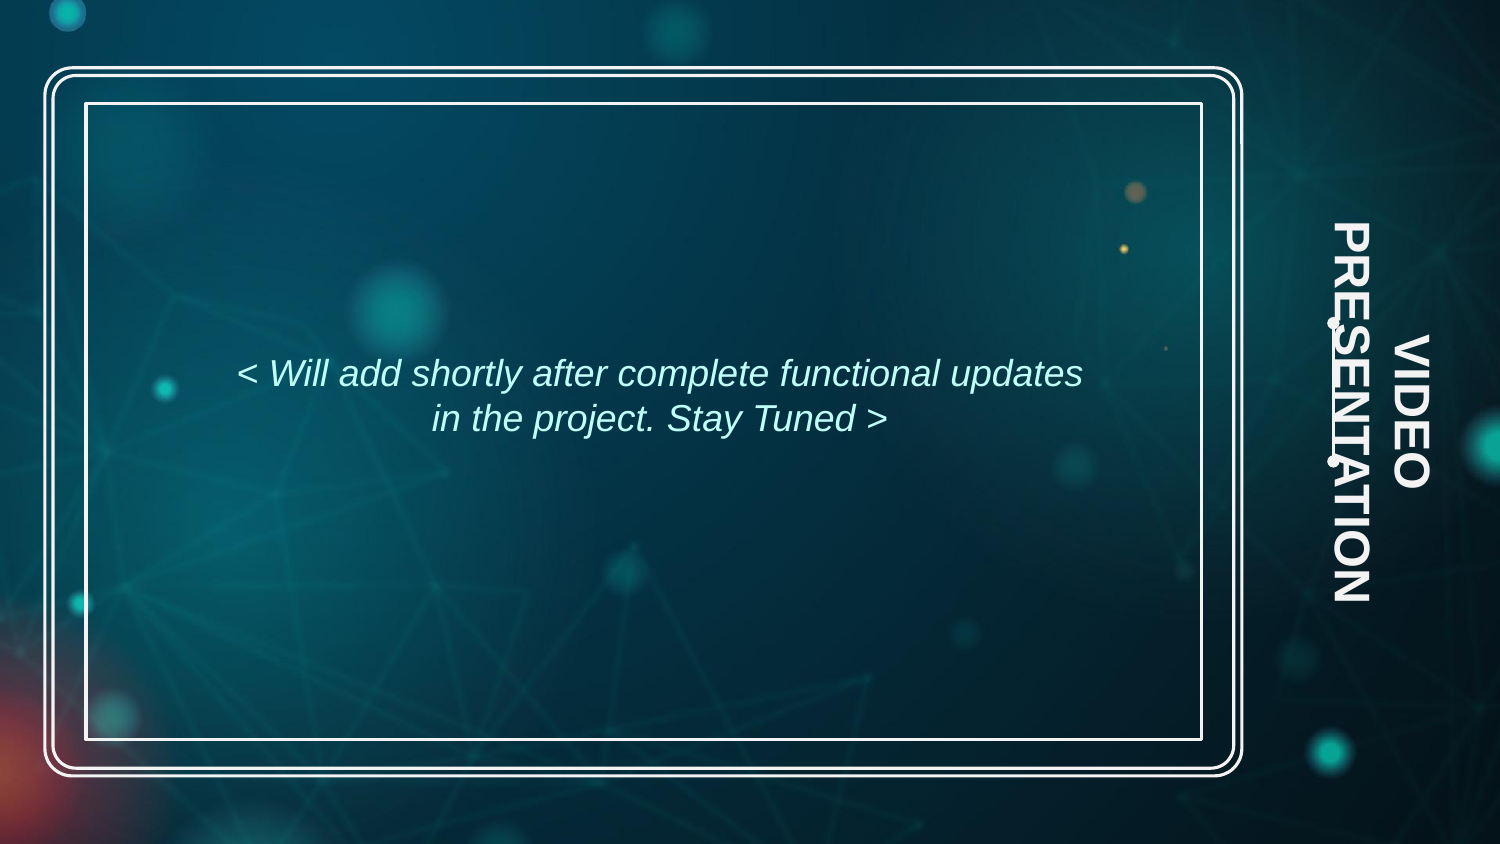

< Will add shortly after complete functional updates in the project. Stay Tuned >

# VIDEO PRESENTATION